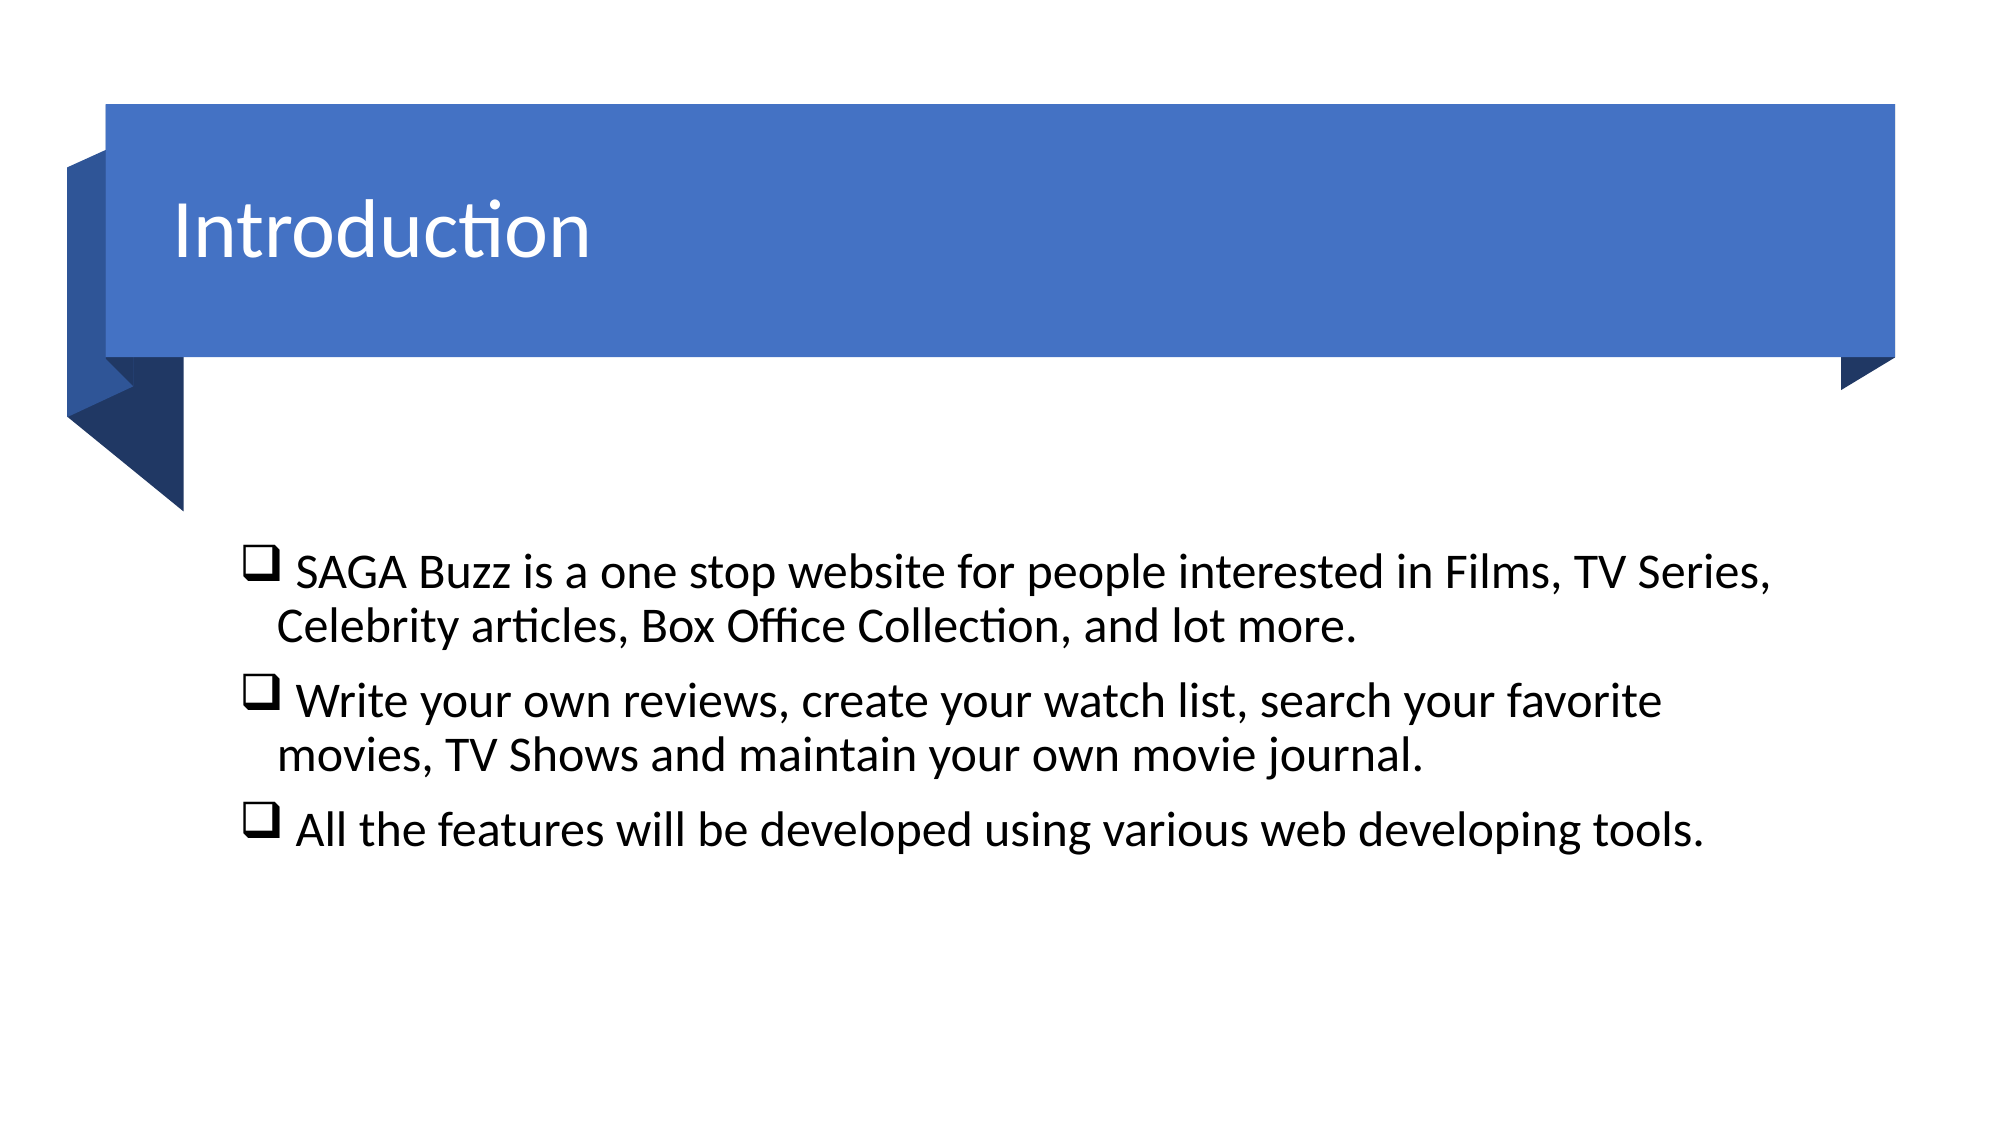

# Introduction

 SAGA Buzz is a one stop website for people interested in Films, TV Series, Celebrity articles, Box Office Collection, and lot more.
 Write your own reviews, create your watch list, search your favorite movies, TV Shows and maintain your own movie journal.
 All the features will be developed using various web developing tools.